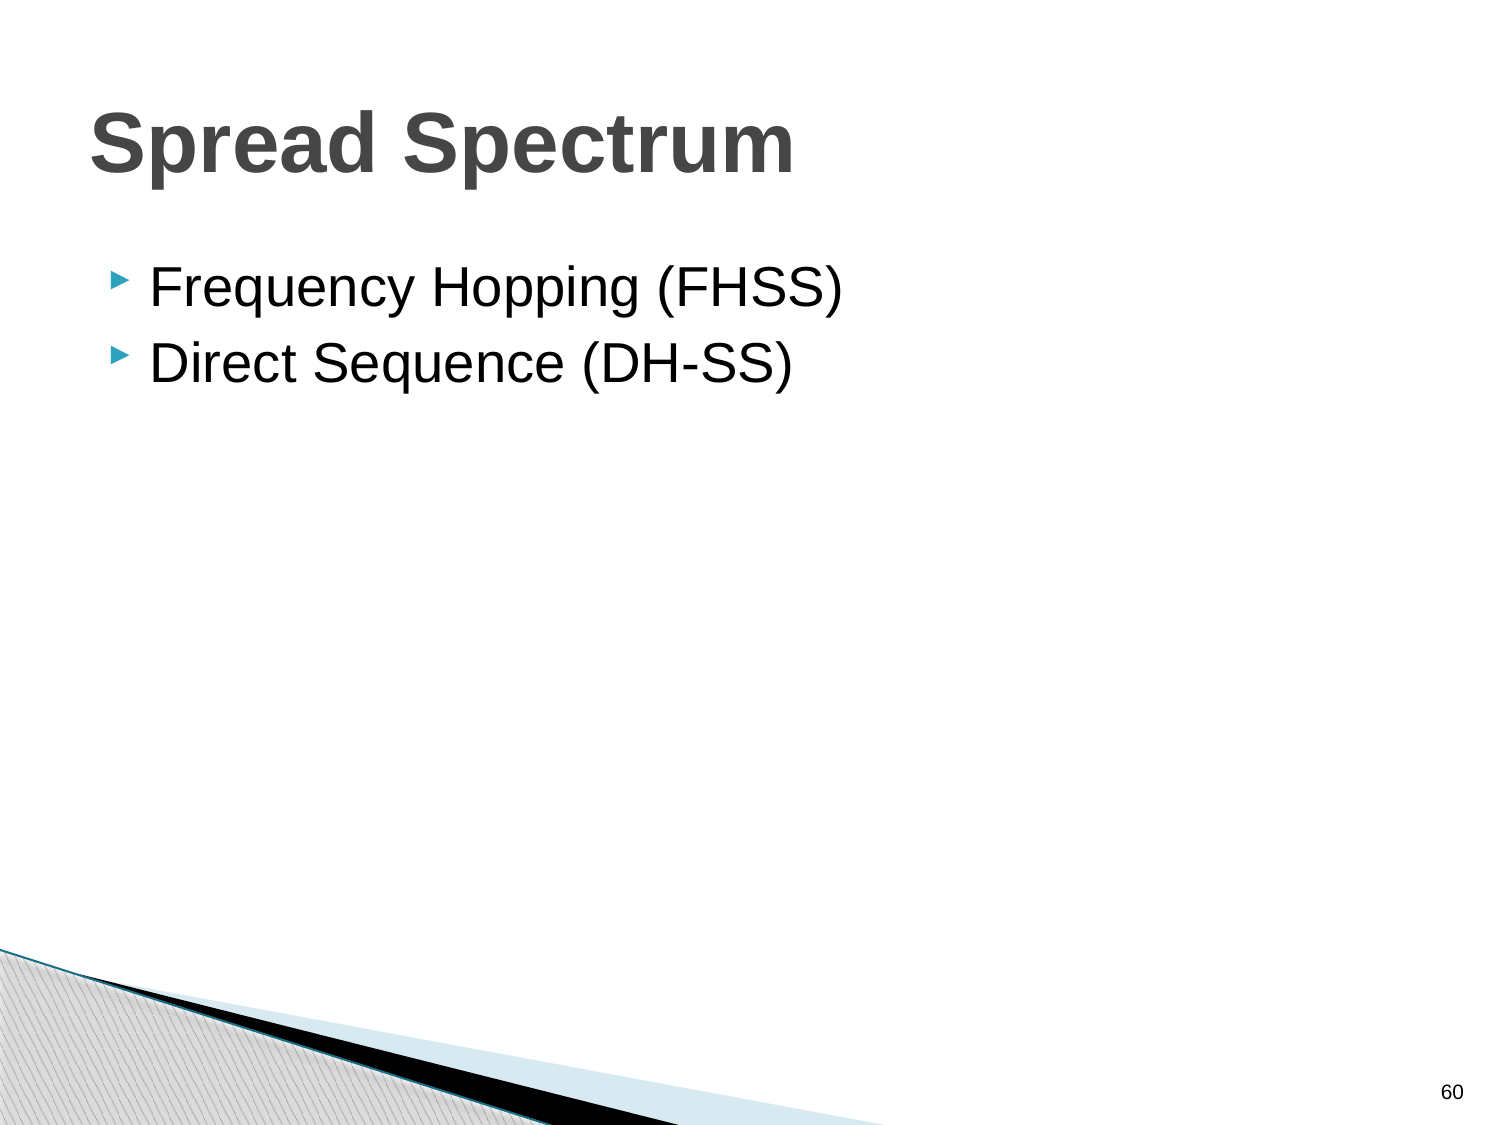

# Spread Spectrum
Frequency Hopping (FHSS)
Direct Sequence (DH-SS)
60